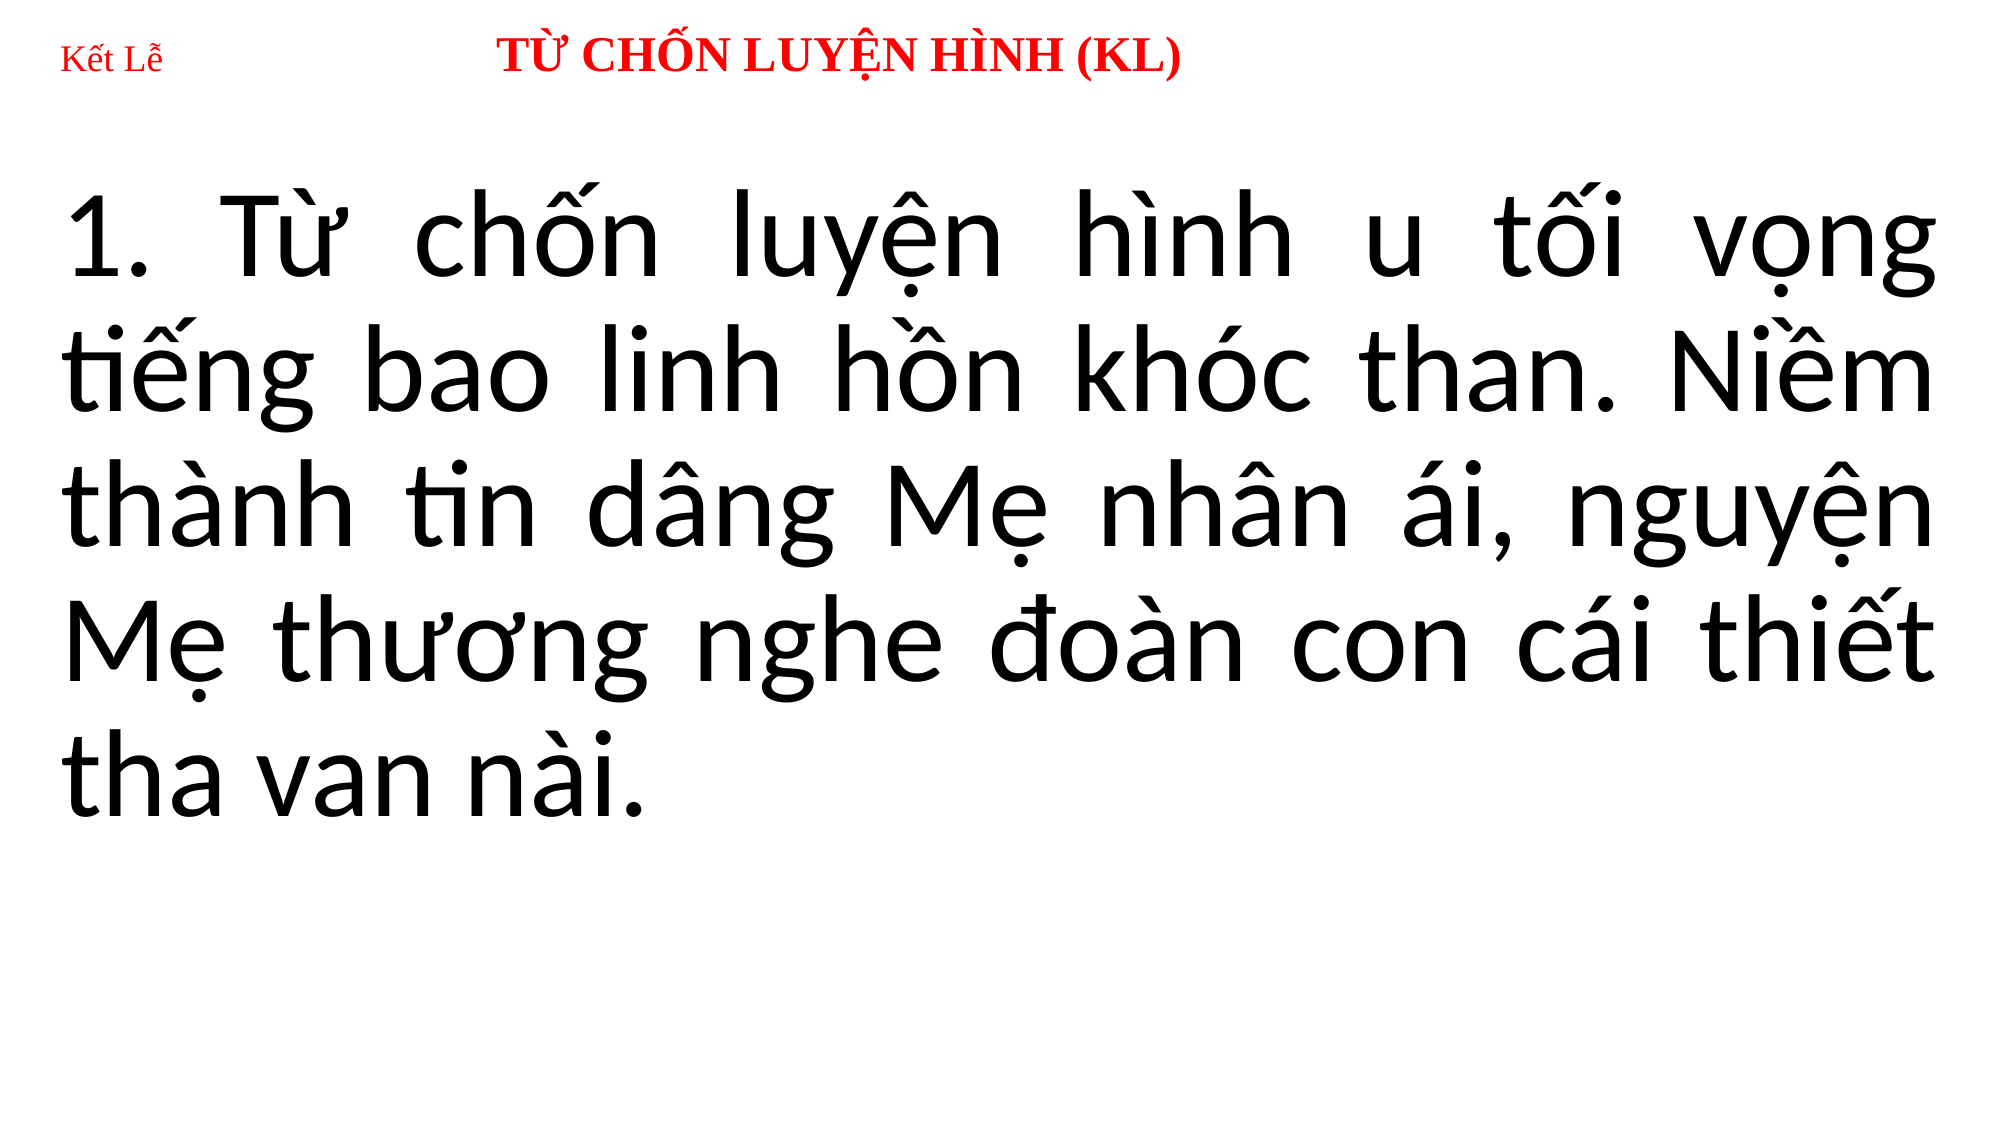

# Kết Lễ                                   TỪ CHỐN LUYỆN HÌNH (KL)
1. Từ chốn luyện hình u tối vọng tiếng bao linh hồn khóc than. Niềm thành tin dâng Mẹ nhân ái, nguyện Mẹ thương nghe đoàn con cái thiết tha van nài.